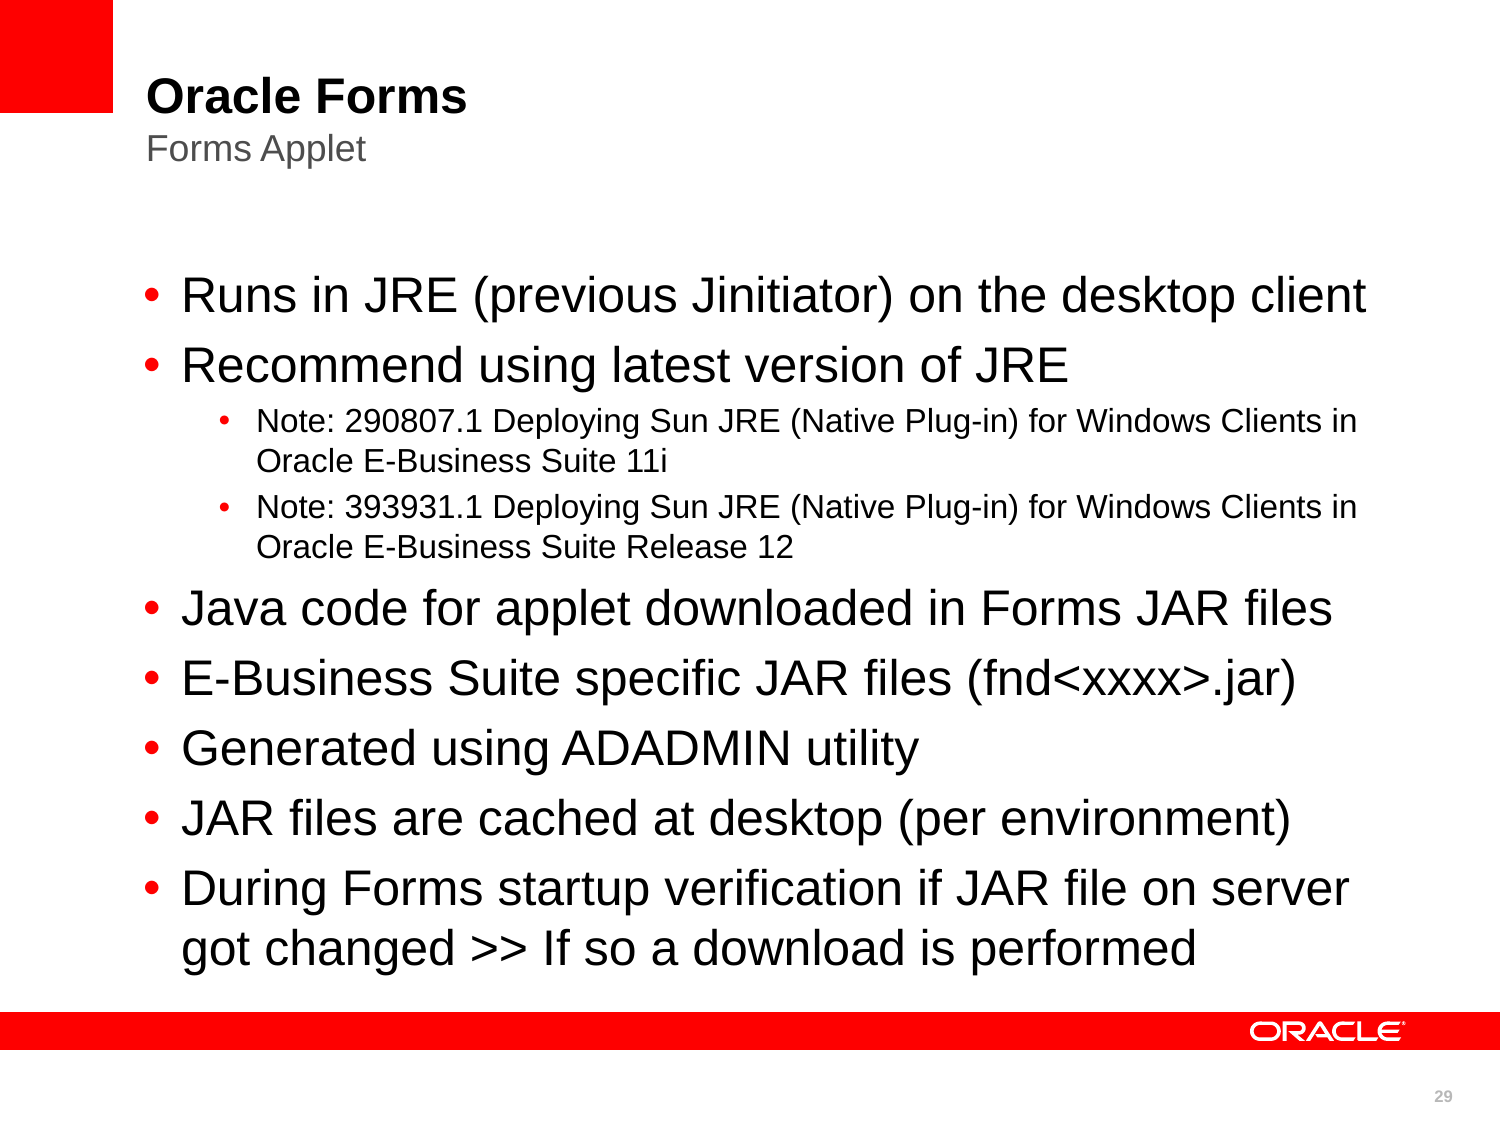

Oracle Forms
Forms Applet
Runs in JRE (previous Jinitiator) on the desktop client
Recommend using latest version of JRE
Note: 290807.1 Deploying Sun JRE (Native Plug-in) for Windows Clients in Oracle E-Business Suite 11i
Note: 393931.1 Deploying Sun JRE (Native Plug-in) for Windows Clients in Oracle E-Business Suite Release 12
Java code for applet downloaded in Forms JAR files
E-Business Suite specific JAR files (fnd<xxxx>.jar)
Generated using ADADMIN utility
JAR files are cached at desktop (per environment)
During Forms startup verification if JAR file on server got changed >> If so a download is performed